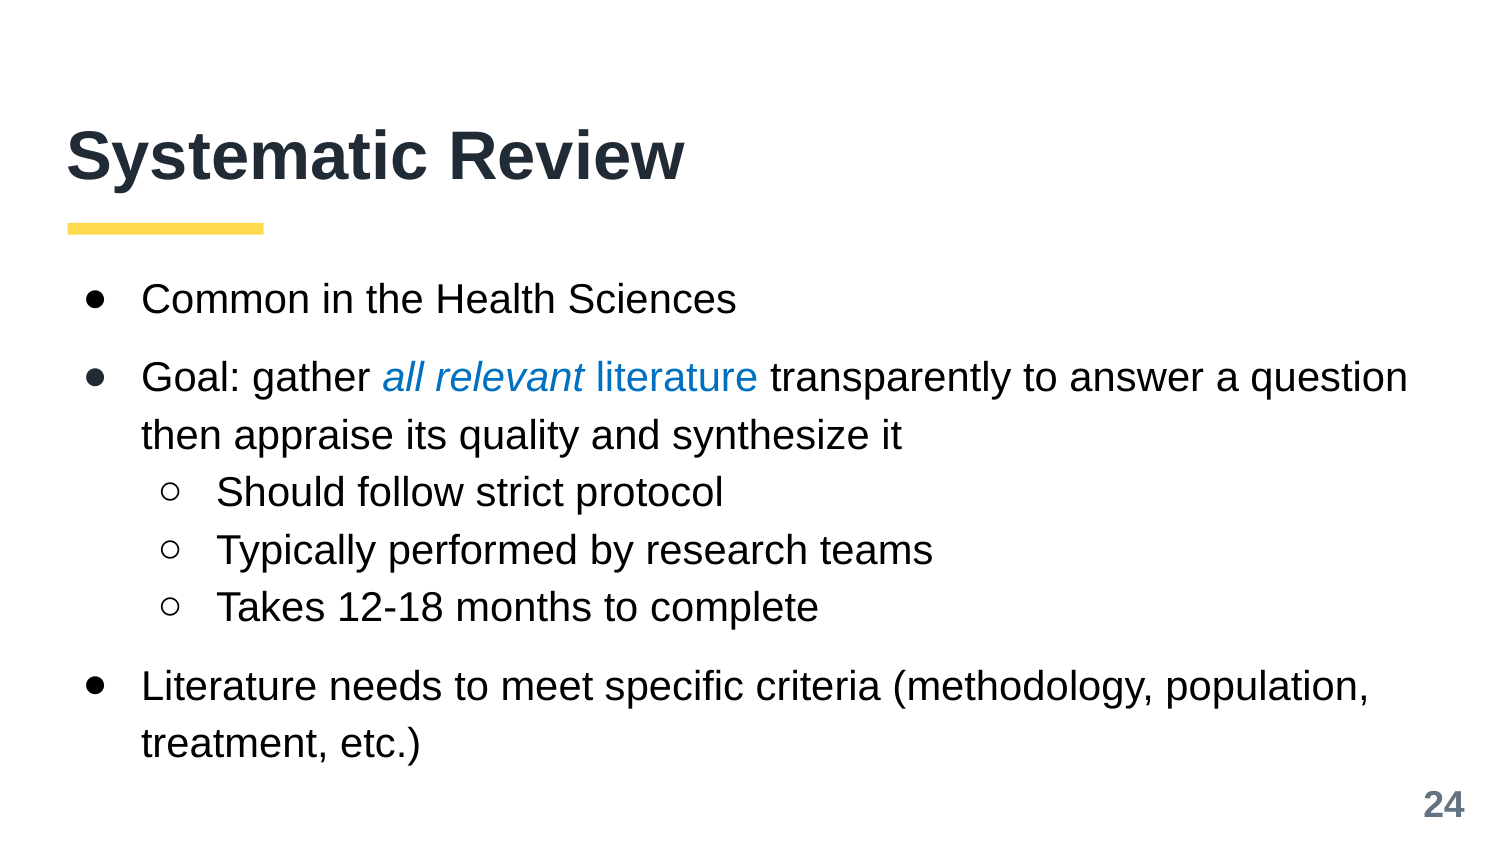

# Systematic Review
Common in the Health Sciences
Goal: gather all relevant literature transparently to answer a question then appraise its quality and synthesize it
Should follow strict protocol
Typically performed by research teams
Takes 12-18 months to complete
Literature needs to meet specific criteria (methodology, population, treatment, etc.)
24